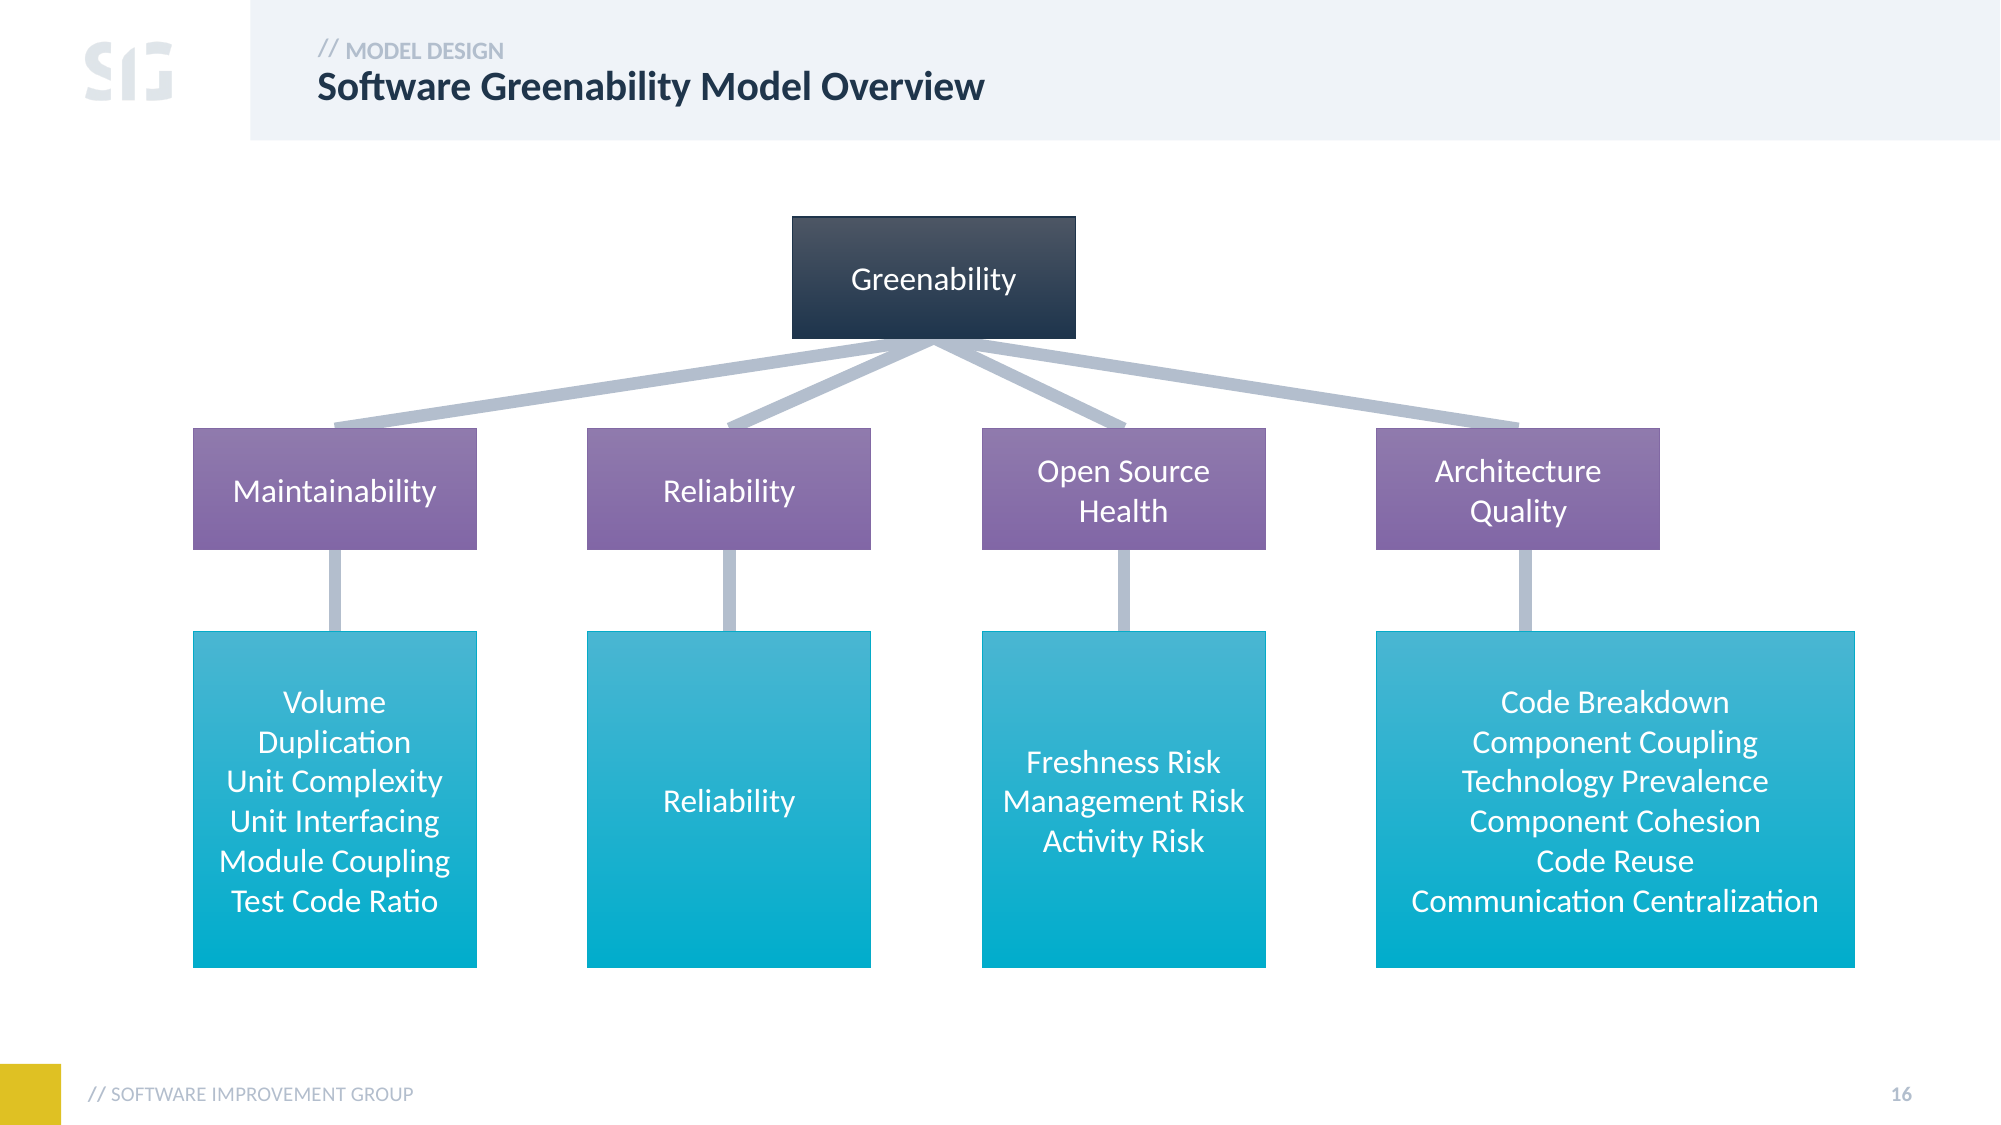

Model design
# Software Greenability Model Overview
Greenability
Maintainability
Reliability
Open Source Health
Architecture Quality
Volume
Duplication
Unit Complexity
Unit Interfacing
Module Coupling
Test Code Ratio
Freshness Risk
Management Risk
Activity Risk
Code Breakdown
Component Coupling
Technology Prevalence
Component Cohesion
Code Reuse
Communication Centralization
Reliability
16